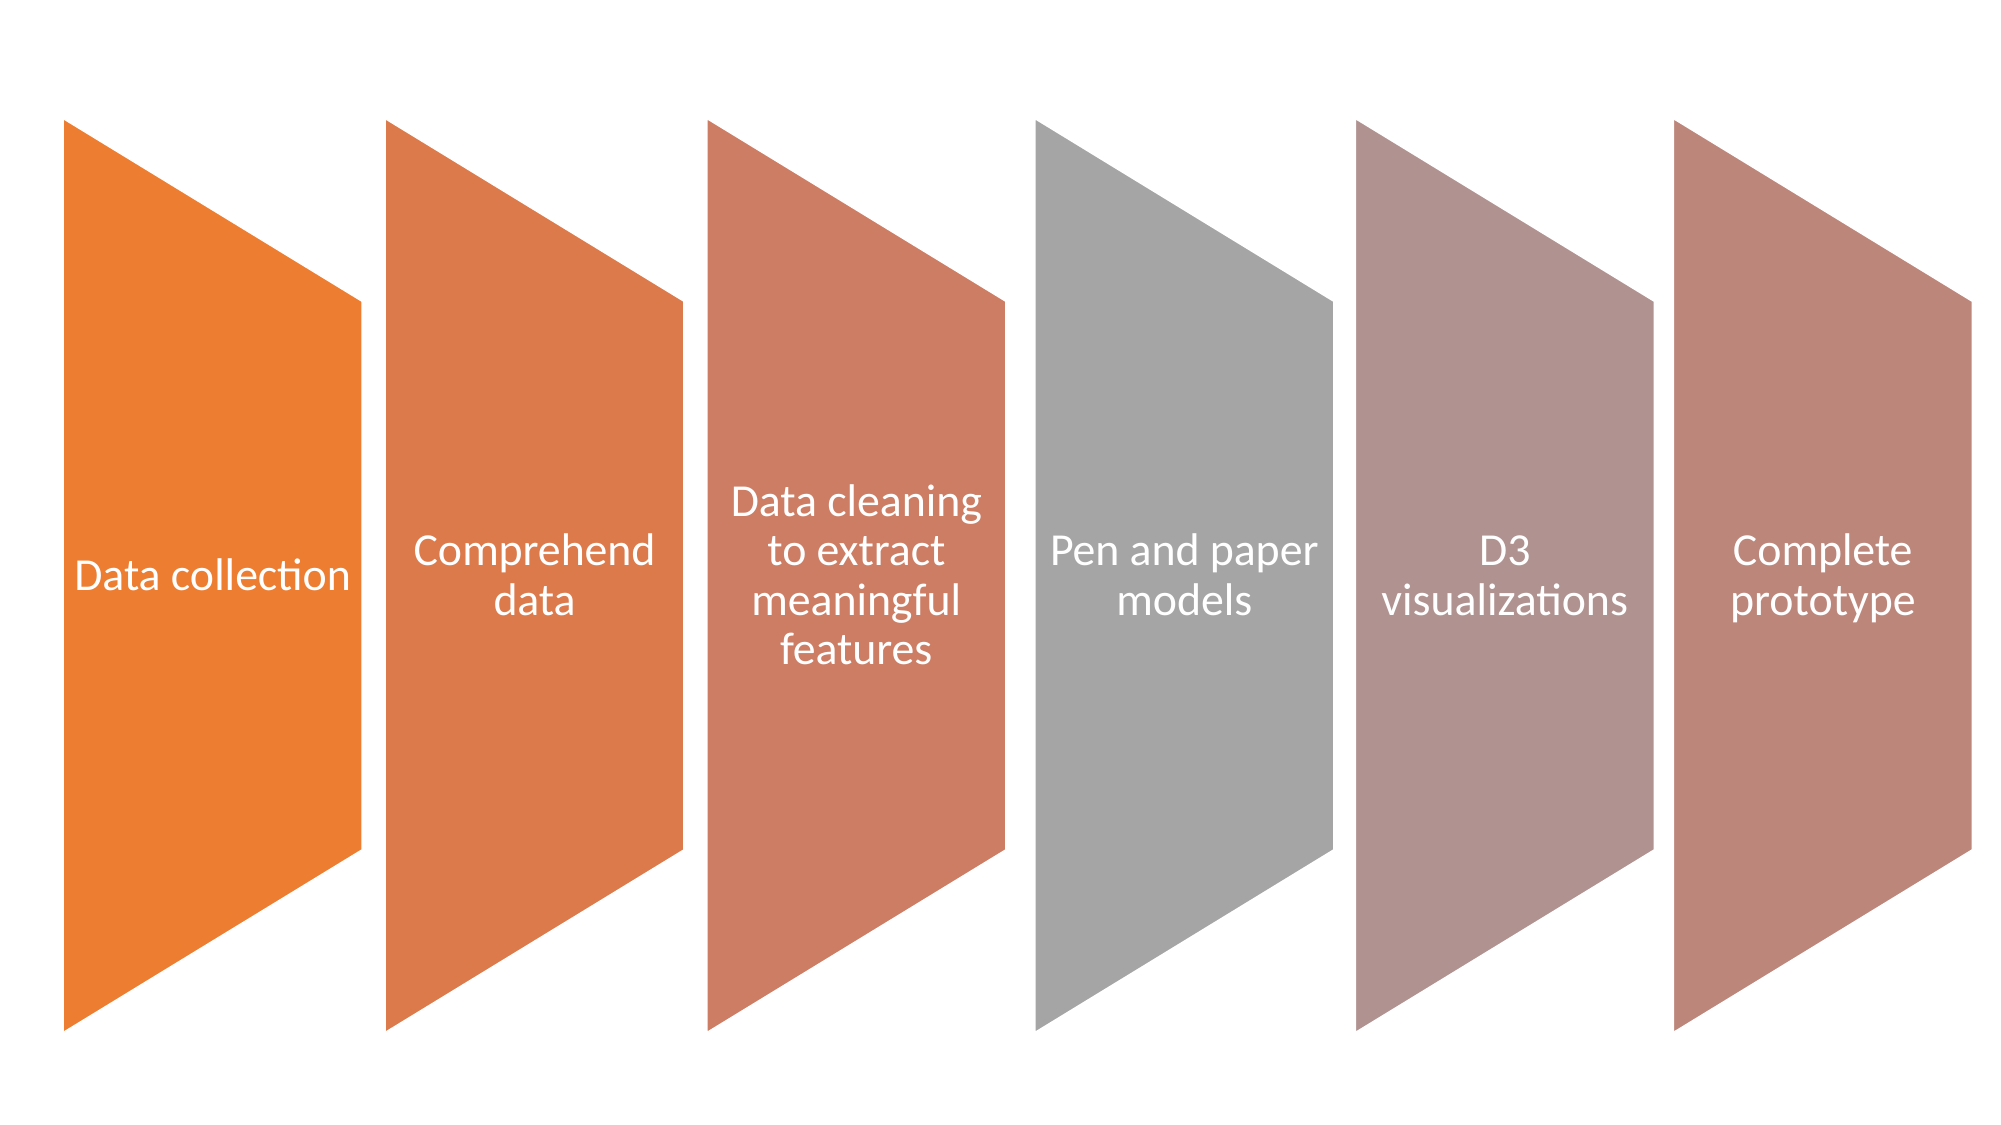

Data collection
Comprehend data
Data cleaning to extract meaningful features
Complete prototype
D3 visualizations
Pen and paper models